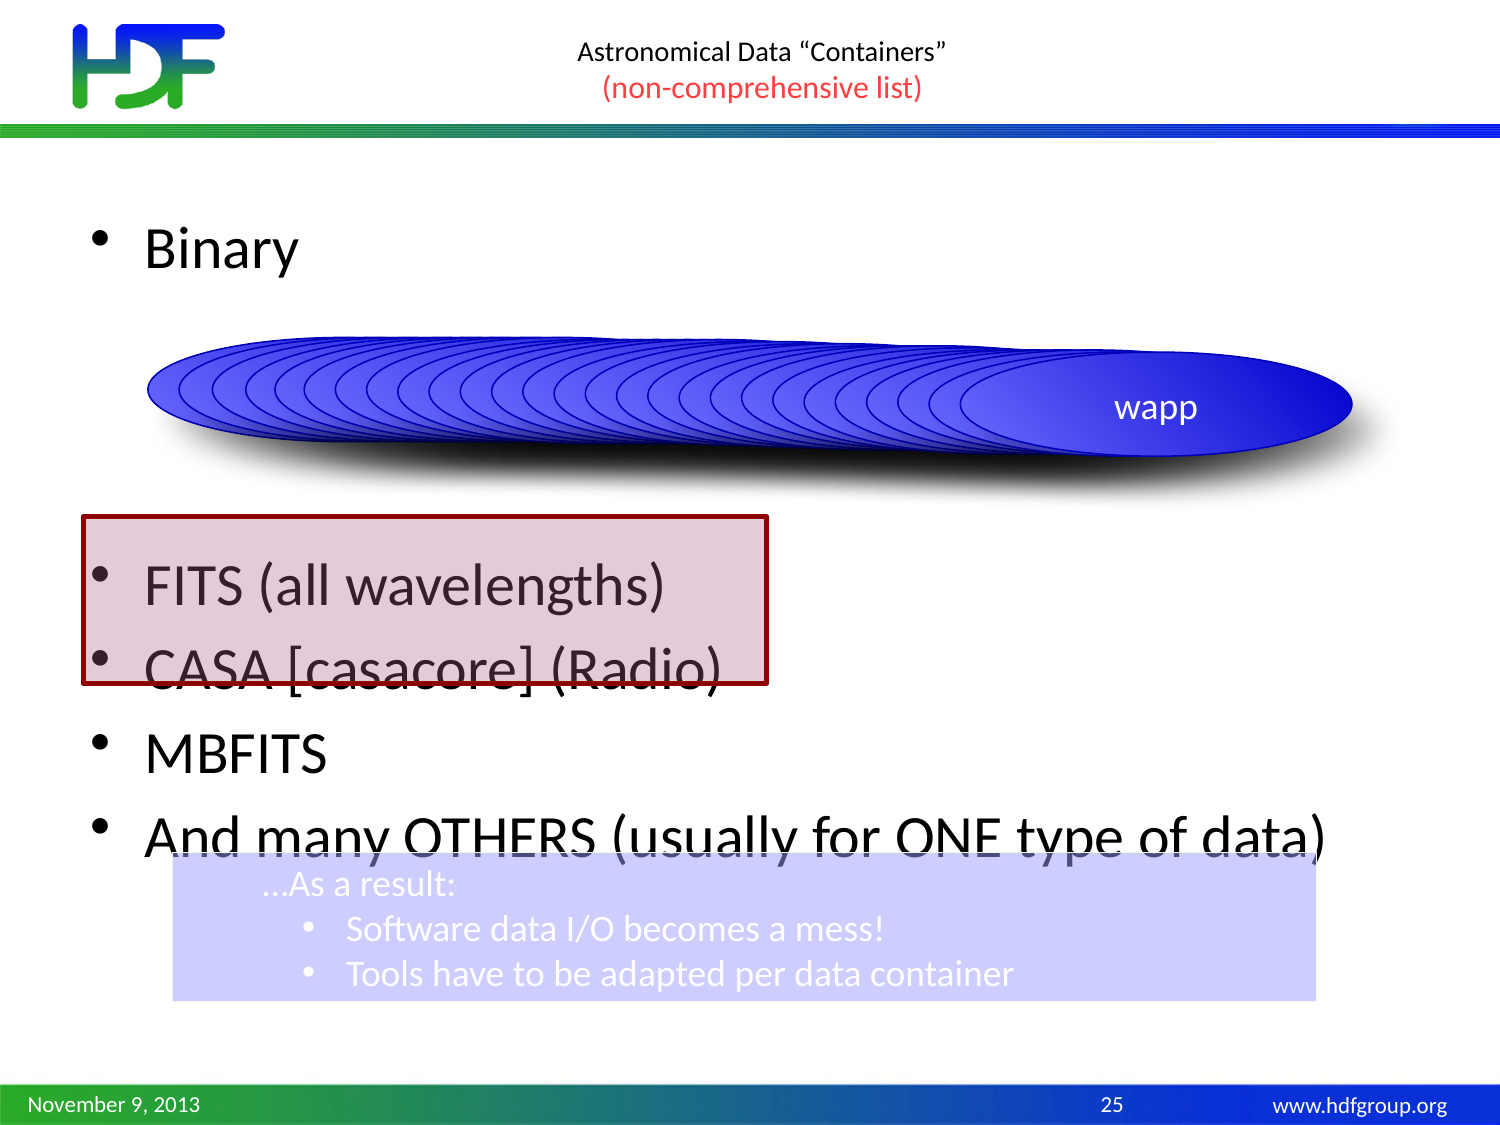

# Astronomical Data “Containers” (non-comprehensive list)
Binary

FITS (all wavelengths)
CASA [casacore] (Radio)
MBFITS
And many OTHERS (usually for ONE type of data)
Presto
apsr
asp
bcpm
bpsr
caspsr
cpsr
cpsr2
dada
dummy
fadc
fits
gmrt
lbadr
lbadr64
spda1k
mark4
mark5
maxim
mwa
pmdaq
puma
puma2
s2
sigproc
spigot
wapp

…As a result:
 Software data I/O becomes a mess!
 Tools have to be adapted per data container
November 9, 2013
25